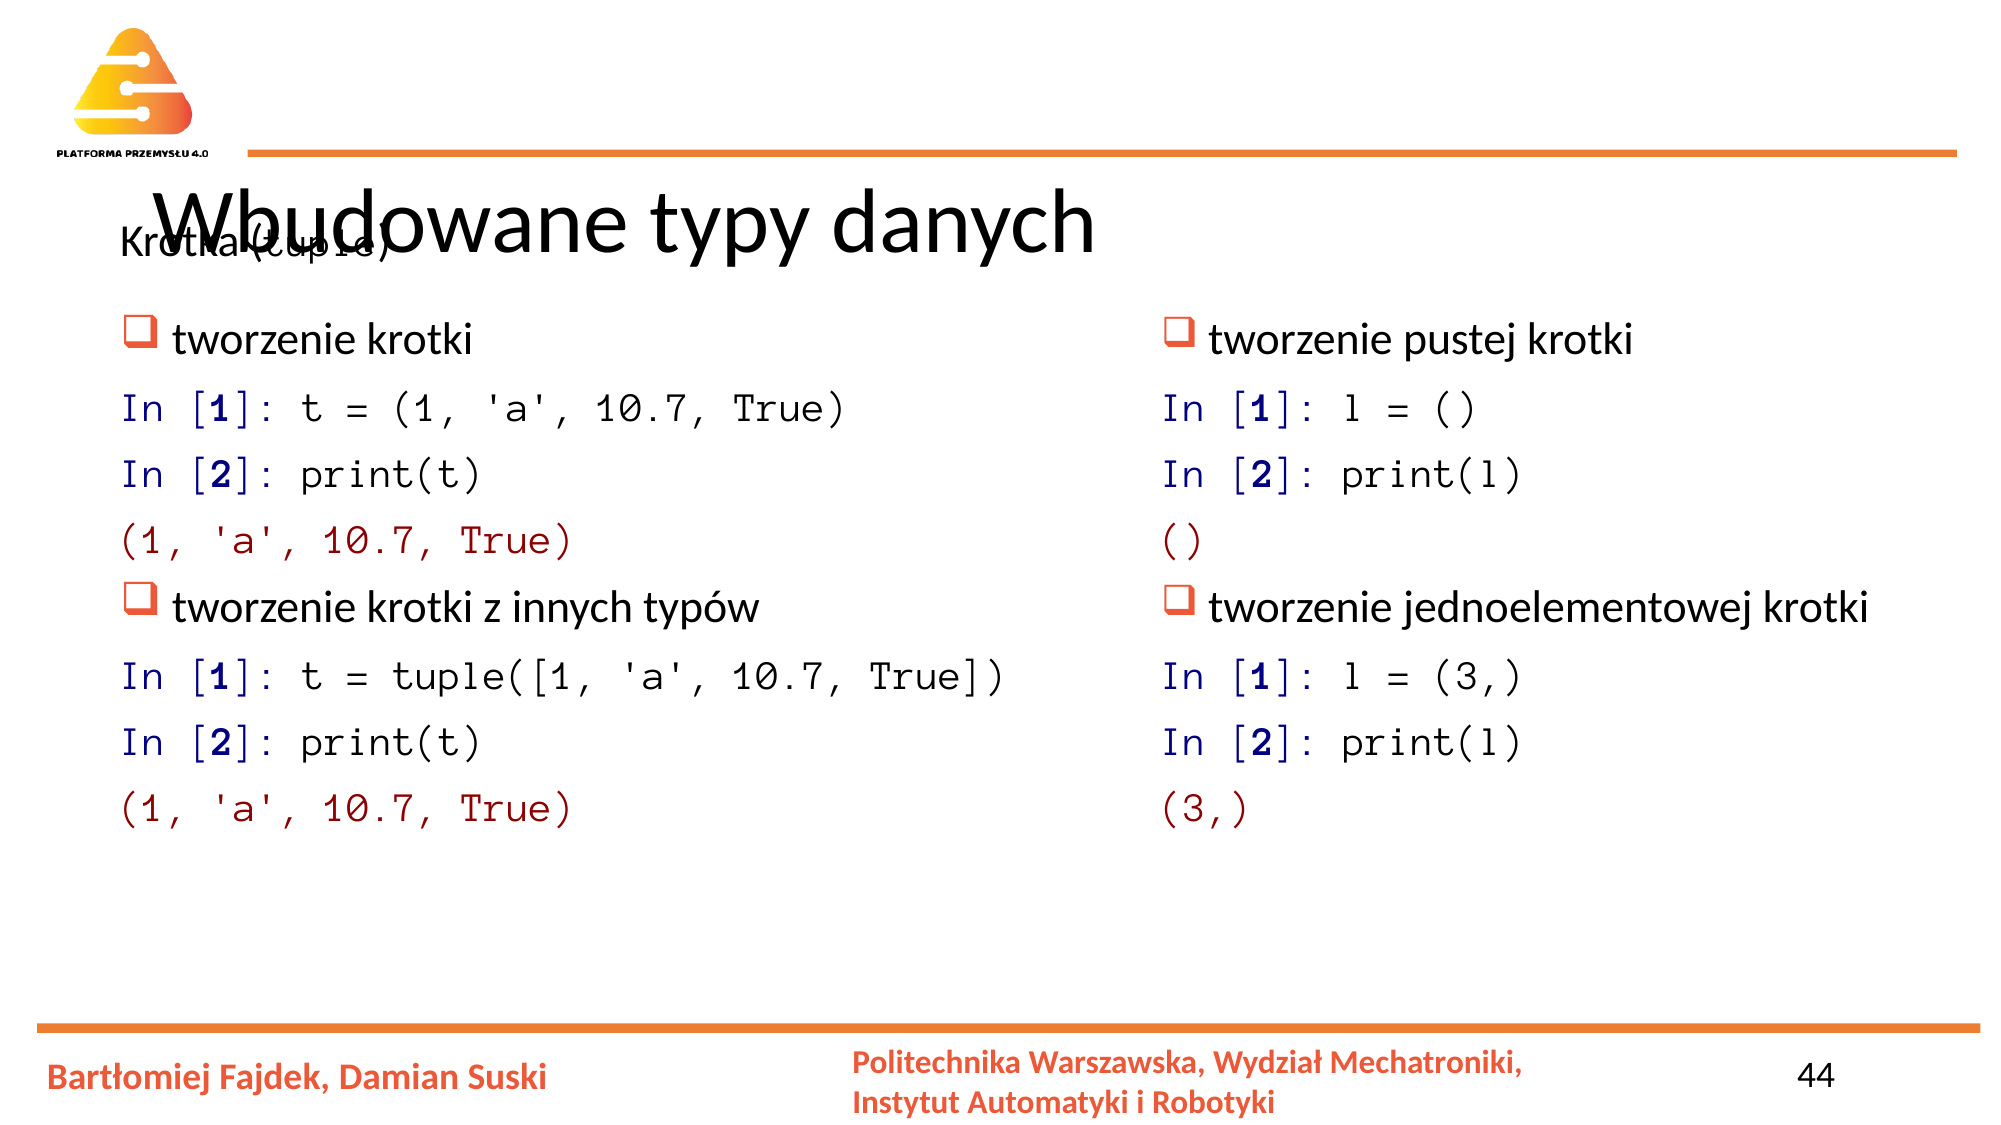

# Wbudowane typy danych
Krotka (tuple)
 tworzenie krotki
In [1]: t = (1, 'a', 10.7, True)
In [2]: print(t)
(1, 'a', 10.7, True)
 tworzenie krotki z innych typów
In [1]: t = tuple([1, 'a', 10.7, True])
In [2]: print(t)
(1, 'a', 10.7, True)

 tworzenie pustej krotki
In [1]: l = ()
In [2]: print(l)
()
 tworzenie jednoelementowej krotki
In [1]: l = (3,)
In [2]: print(l)
(3,)

44